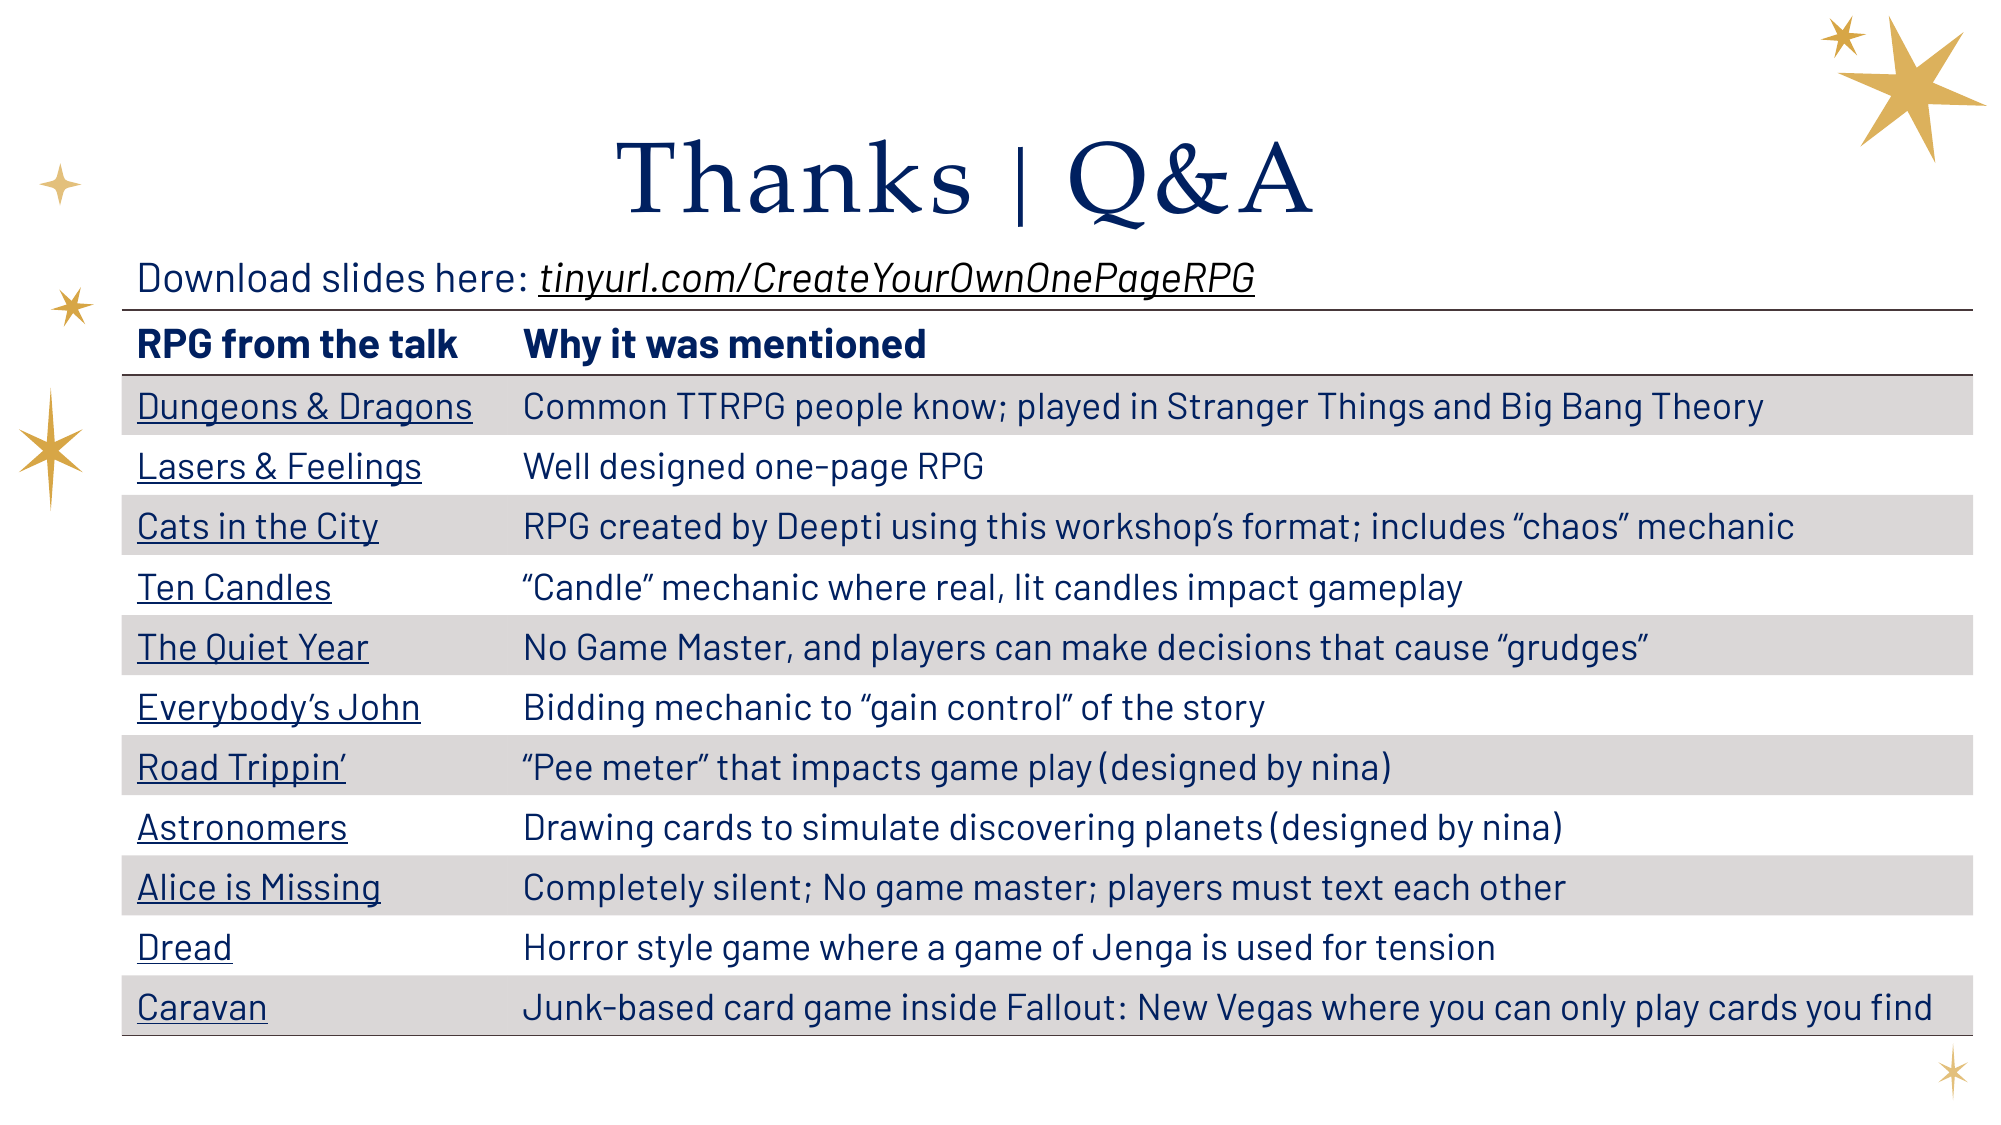

# Thanks | Q&A
Download slides here: tinyurl.com/CreateYourOwnOnePageRPG
| RPG from the talk | Why it was mentioned |
| --- | --- |
| Dungeons & Dragons | Common TTRPG people know; played in Stranger Things and Big Bang Theory |
| Lasers & Feelings | Well designed one-page RPG |
| Cats in the City | RPG created by Deepti using this workshop’s format; includes “chaos” mechanic |
| Ten Candles | “Candle” mechanic where real, lit candles impact gameplay |
| The Quiet Year | No Game Master, and players can make decisions that cause “grudges” |
| Everybody’s John | Bidding mechanic to “gain control” of the story |
| Road Trippin’ | “Pee meter” that impacts game play (designed by nina) |
| Astronomers | Drawing cards to simulate discovering planets (designed by nina) |
| Alice is Missing | Completely silent; No game master; players must text each other |
| Dread | Horror style game where a game of Jenga is used for tension |
| Caravan | Junk-based card game inside Fallout: New Vegas where you can only play cards you find |